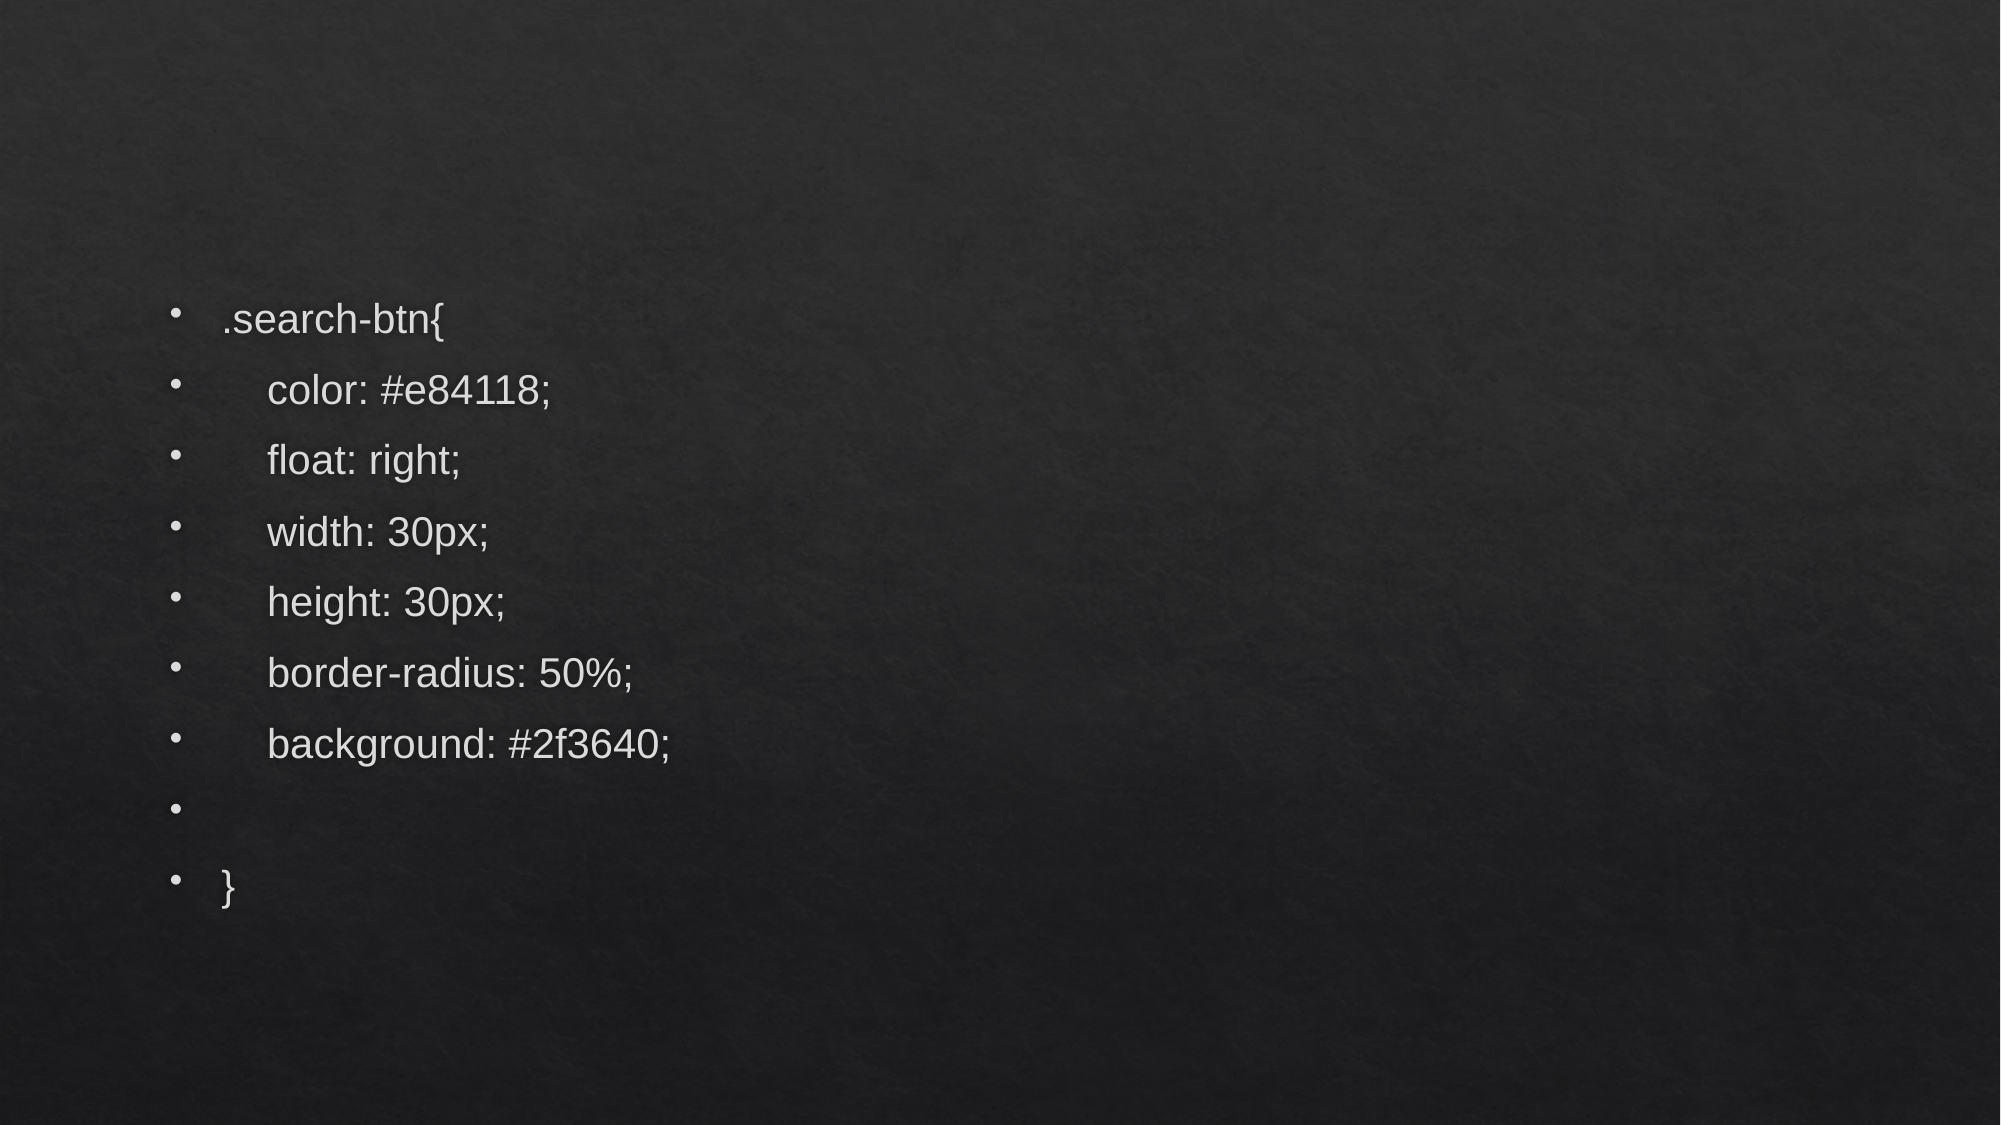

#
.search-btn{
    color: #e84118;
    float: right;
    width: 30px;
    height: 30px;
    border-radius: 50%;
    background: #2f3640;

}